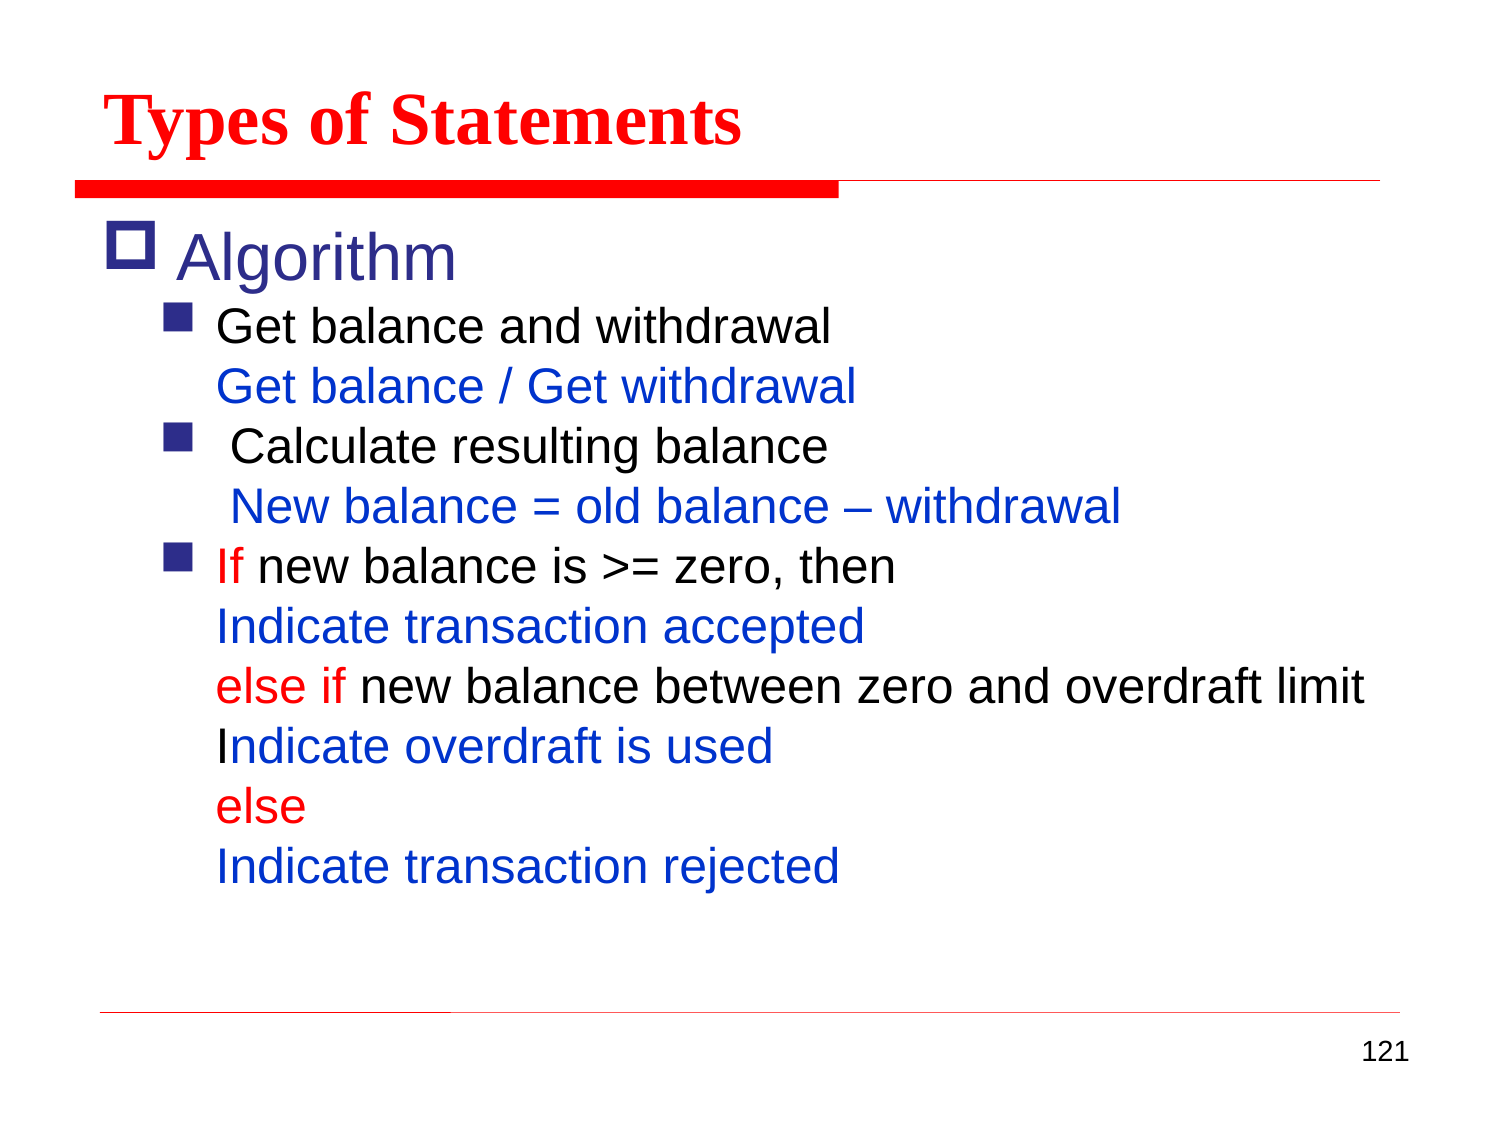

Types of Statements
Algorithm
Get balance and withdrawal
	Get balance / Get withdrawal
 Calculate resulting balance
	 New balance = old balance – withdrawal
If new balance is >= zero, then
	Indicate transaction accepted
    else if new balance between zero and overdraft limit
	Indicate overdraft is used
    else
	Indicate transaction rejected
121